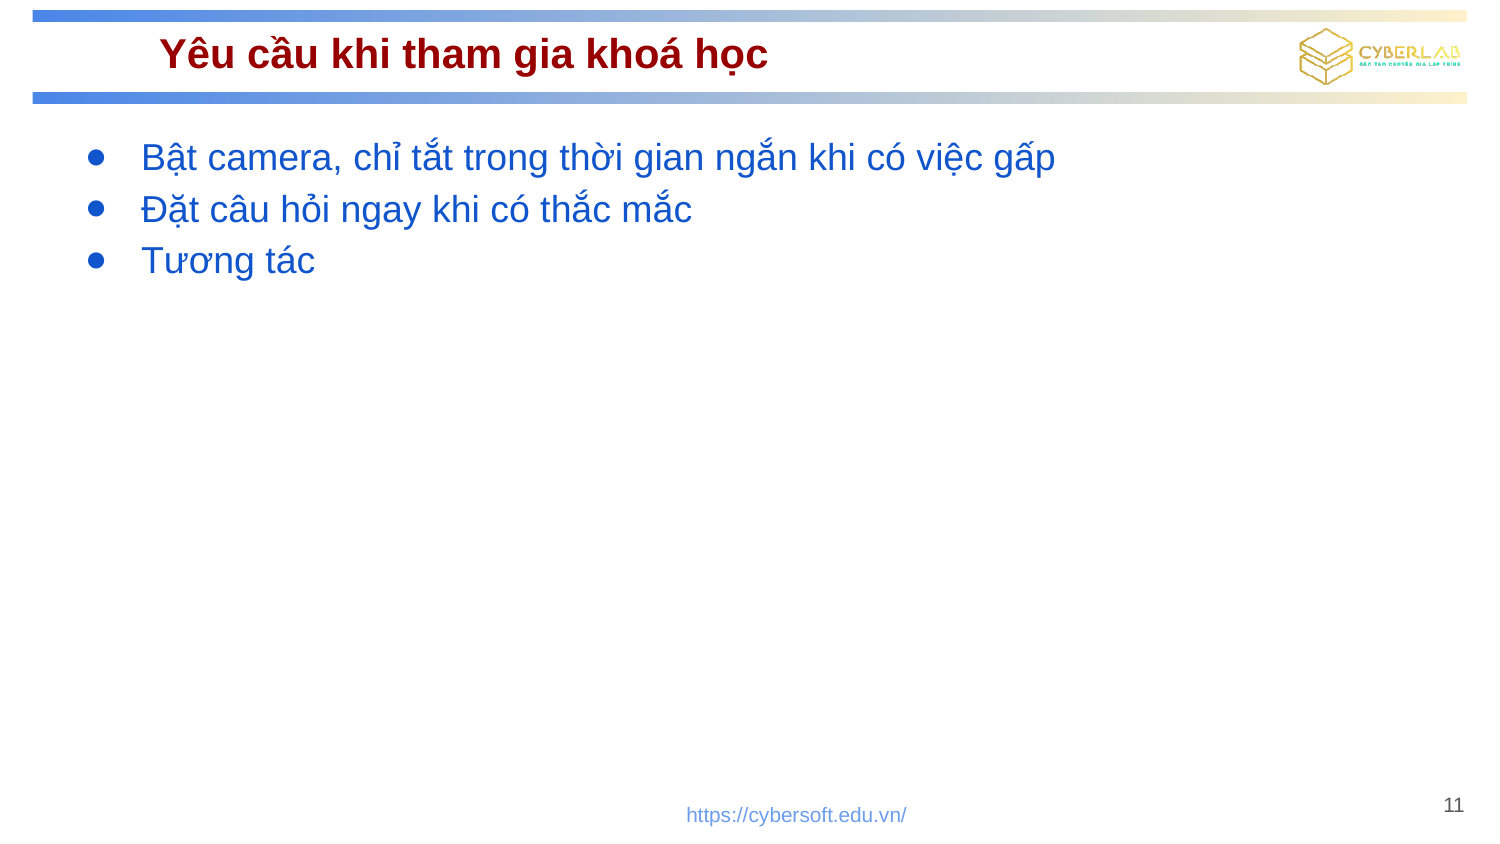

# Yêu cầu khi tham gia khoá học
Bật camera, chỉ tắt trong thời gian ngắn khi có việc gấp
Đặt câu hỏi ngay khi có thắc mắc
Tương tác

11